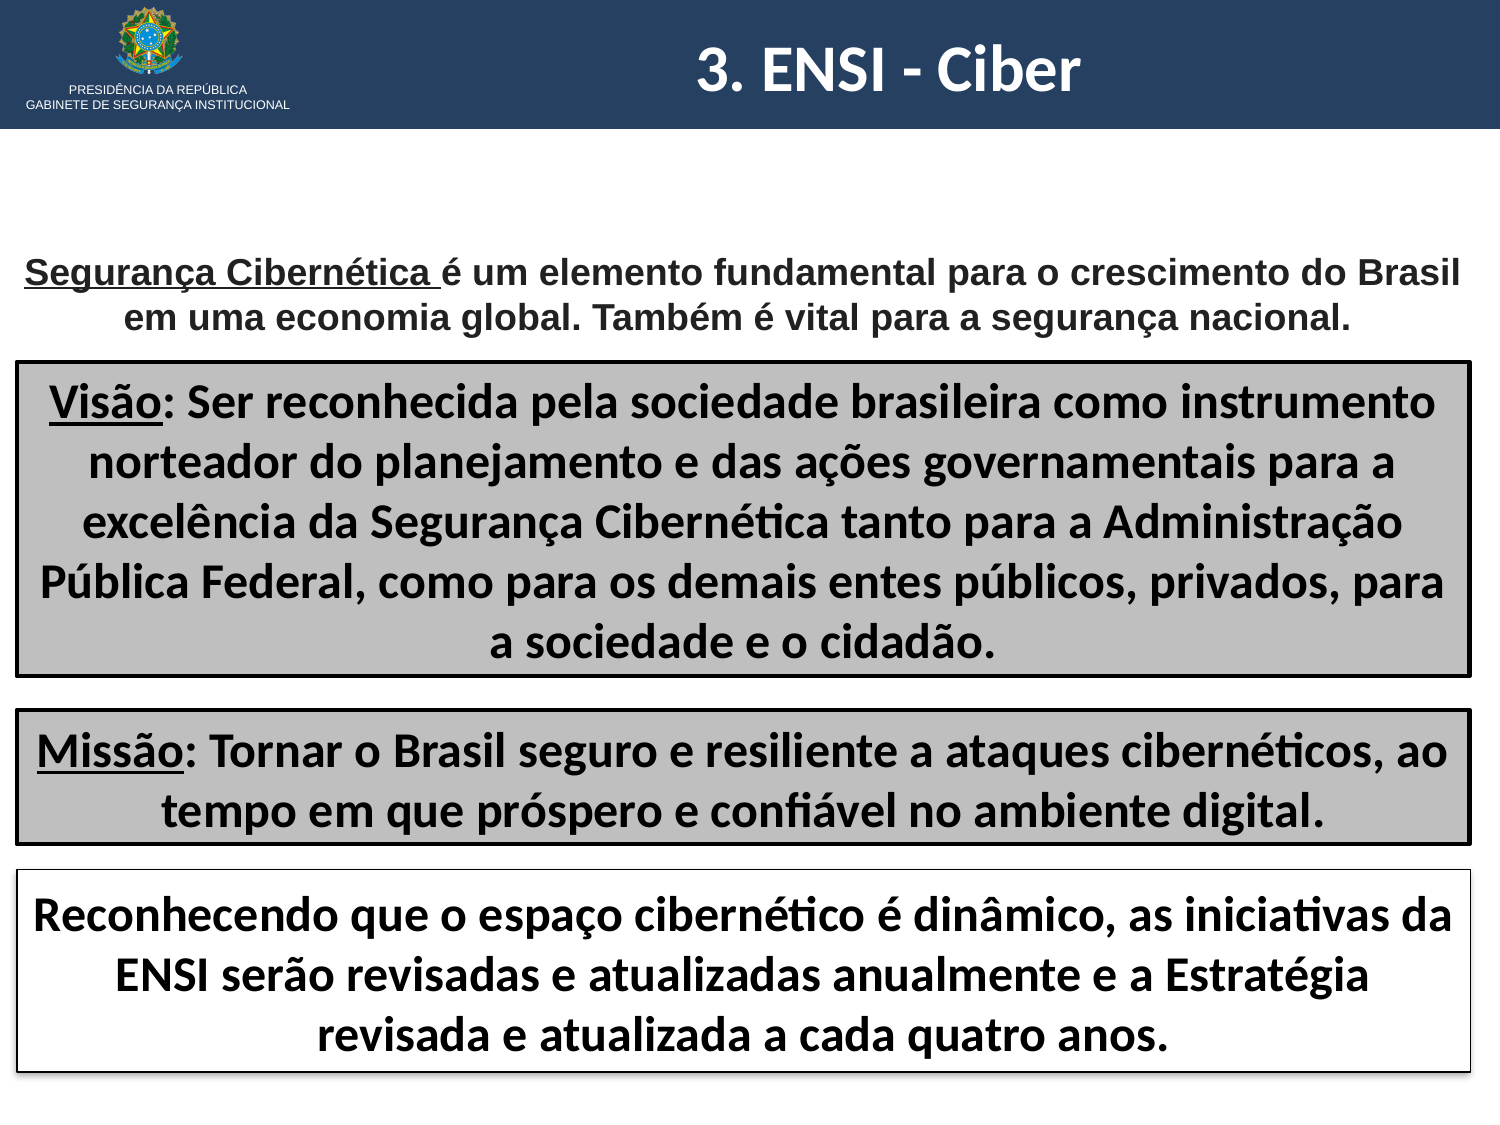

3. ENSI - Ciber
Segurança Cibernética é um elemento fundamental para o crescimento do Brasil em uma economia global. Também é vital para a segurança nacional.
Visão: Ser reconhecida pela sociedade brasileira como instrumento norteador do planejamento e das ações governamentais para a excelência da Segurança Cibernética tanto para a Administração Pública Federal, como para os demais entes públicos, privados, para a sociedade e o cidadão.
Missão: Tornar o Brasil seguro e resiliente a ataques cibernéticos, ao tempo em que próspero e confiável no ambiente digital.
Reconhecendo que o espaço cibernético é dinâmico, as iniciativas da ENSI serão revisadas e atualizadas anualmente e a Estratégia revisada e atualizada a cada quatro anos.